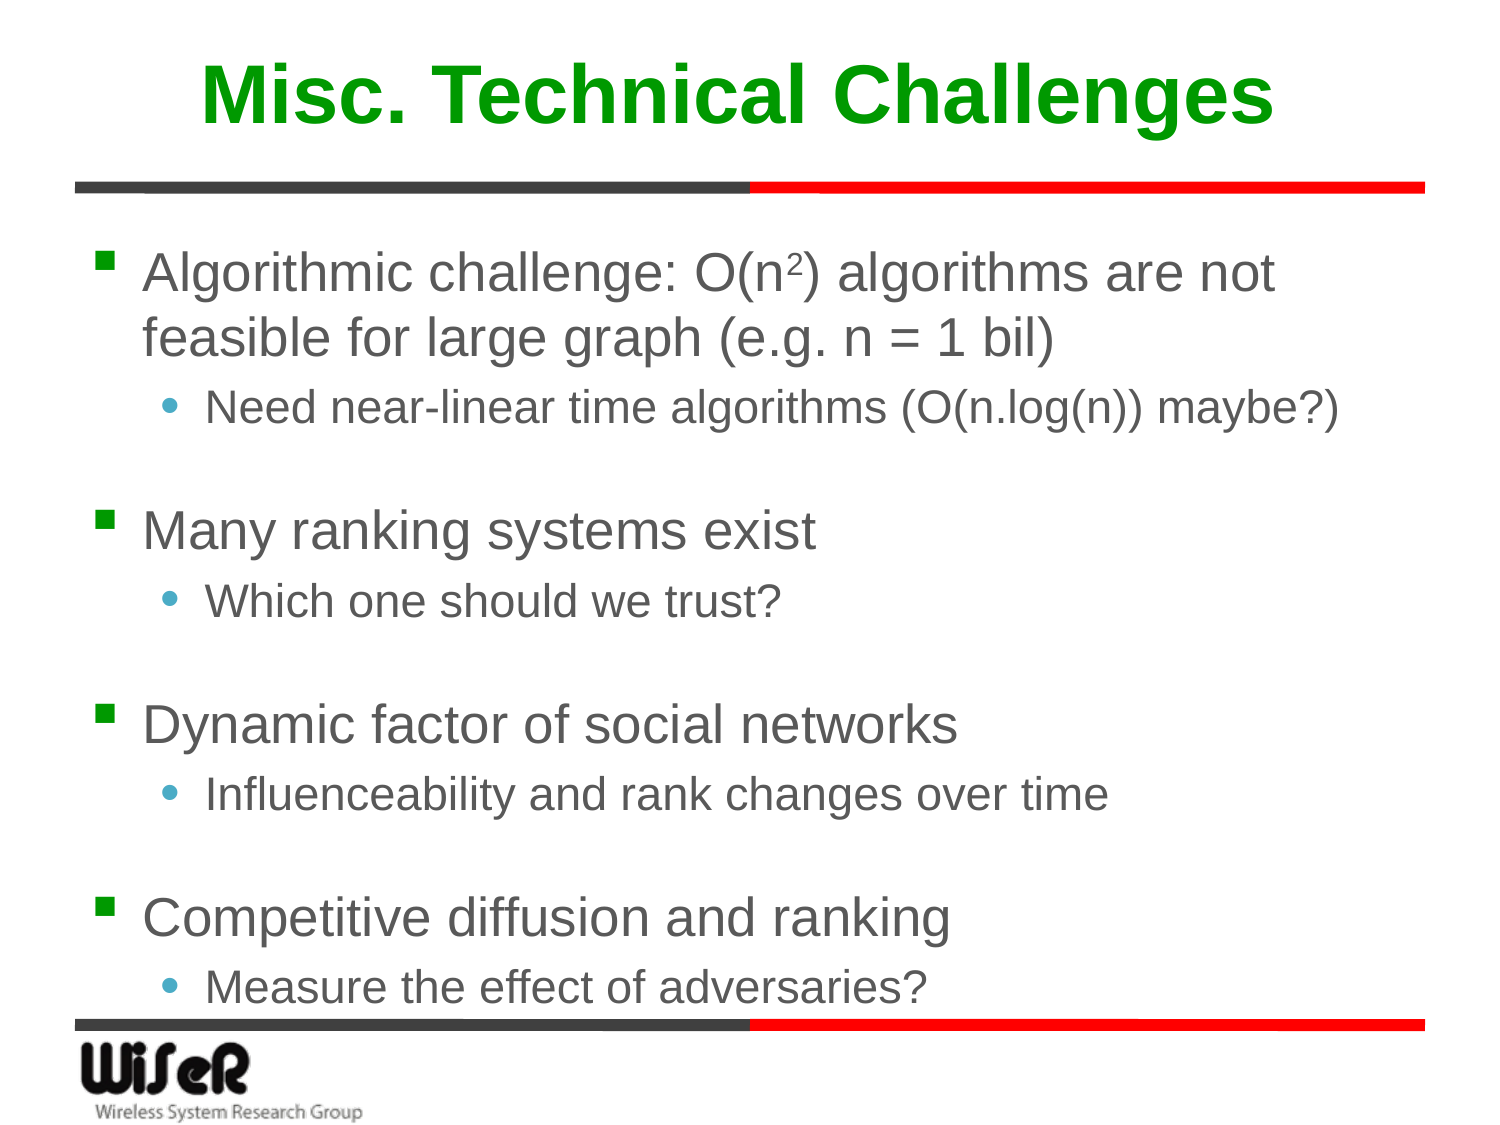

# Misc. Technical Challenges
Algorithmic challenge: O(n2) algorithms are not feasible for large graph (e.g. n = 1 bil)
Need near-linear time algorithms (O(n.log(n)) maybe?)

Many ranking systems exist
Which one should we trust?

Dynamic factor of social networks
Influenceability and rank changes over time

Competitive diffusion and ranking
Measure the effect of adversaries?